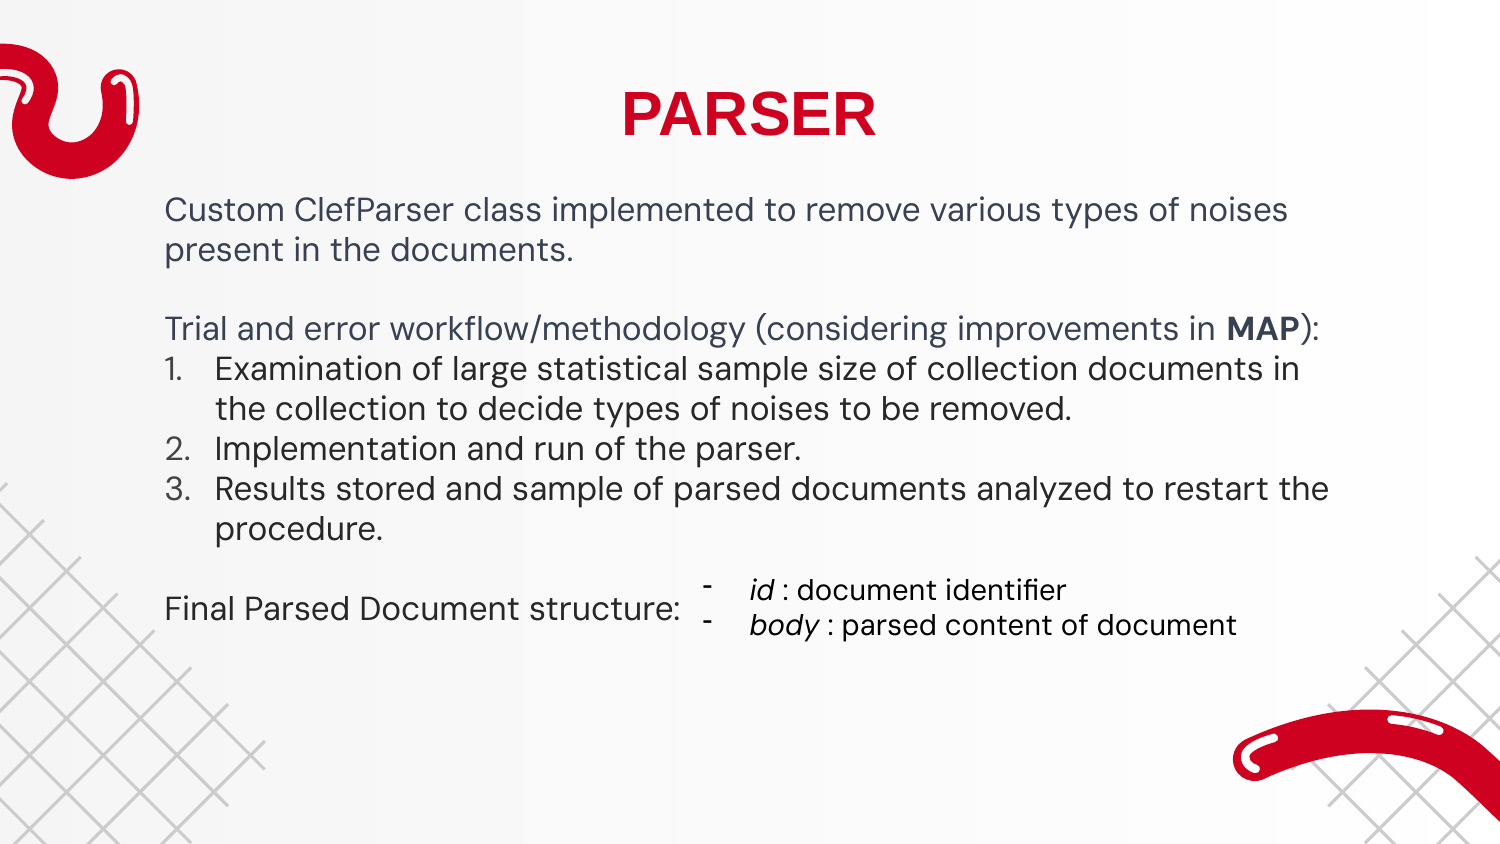

# PARSER
Custom ClefParser class implemented to remove various types of noises present in the documents.

Trial and error workflow/methodology (considering improvements in MAP):
Examination of large statistical sample size of collection documents in the collection to decide types of noises to be removed.
Implementation and run of the parser.
Results stored and sample of parsed documents analyzed to restart the procedure.

Final Parsed Document structure:

id : document identifier
body : parsed content of document